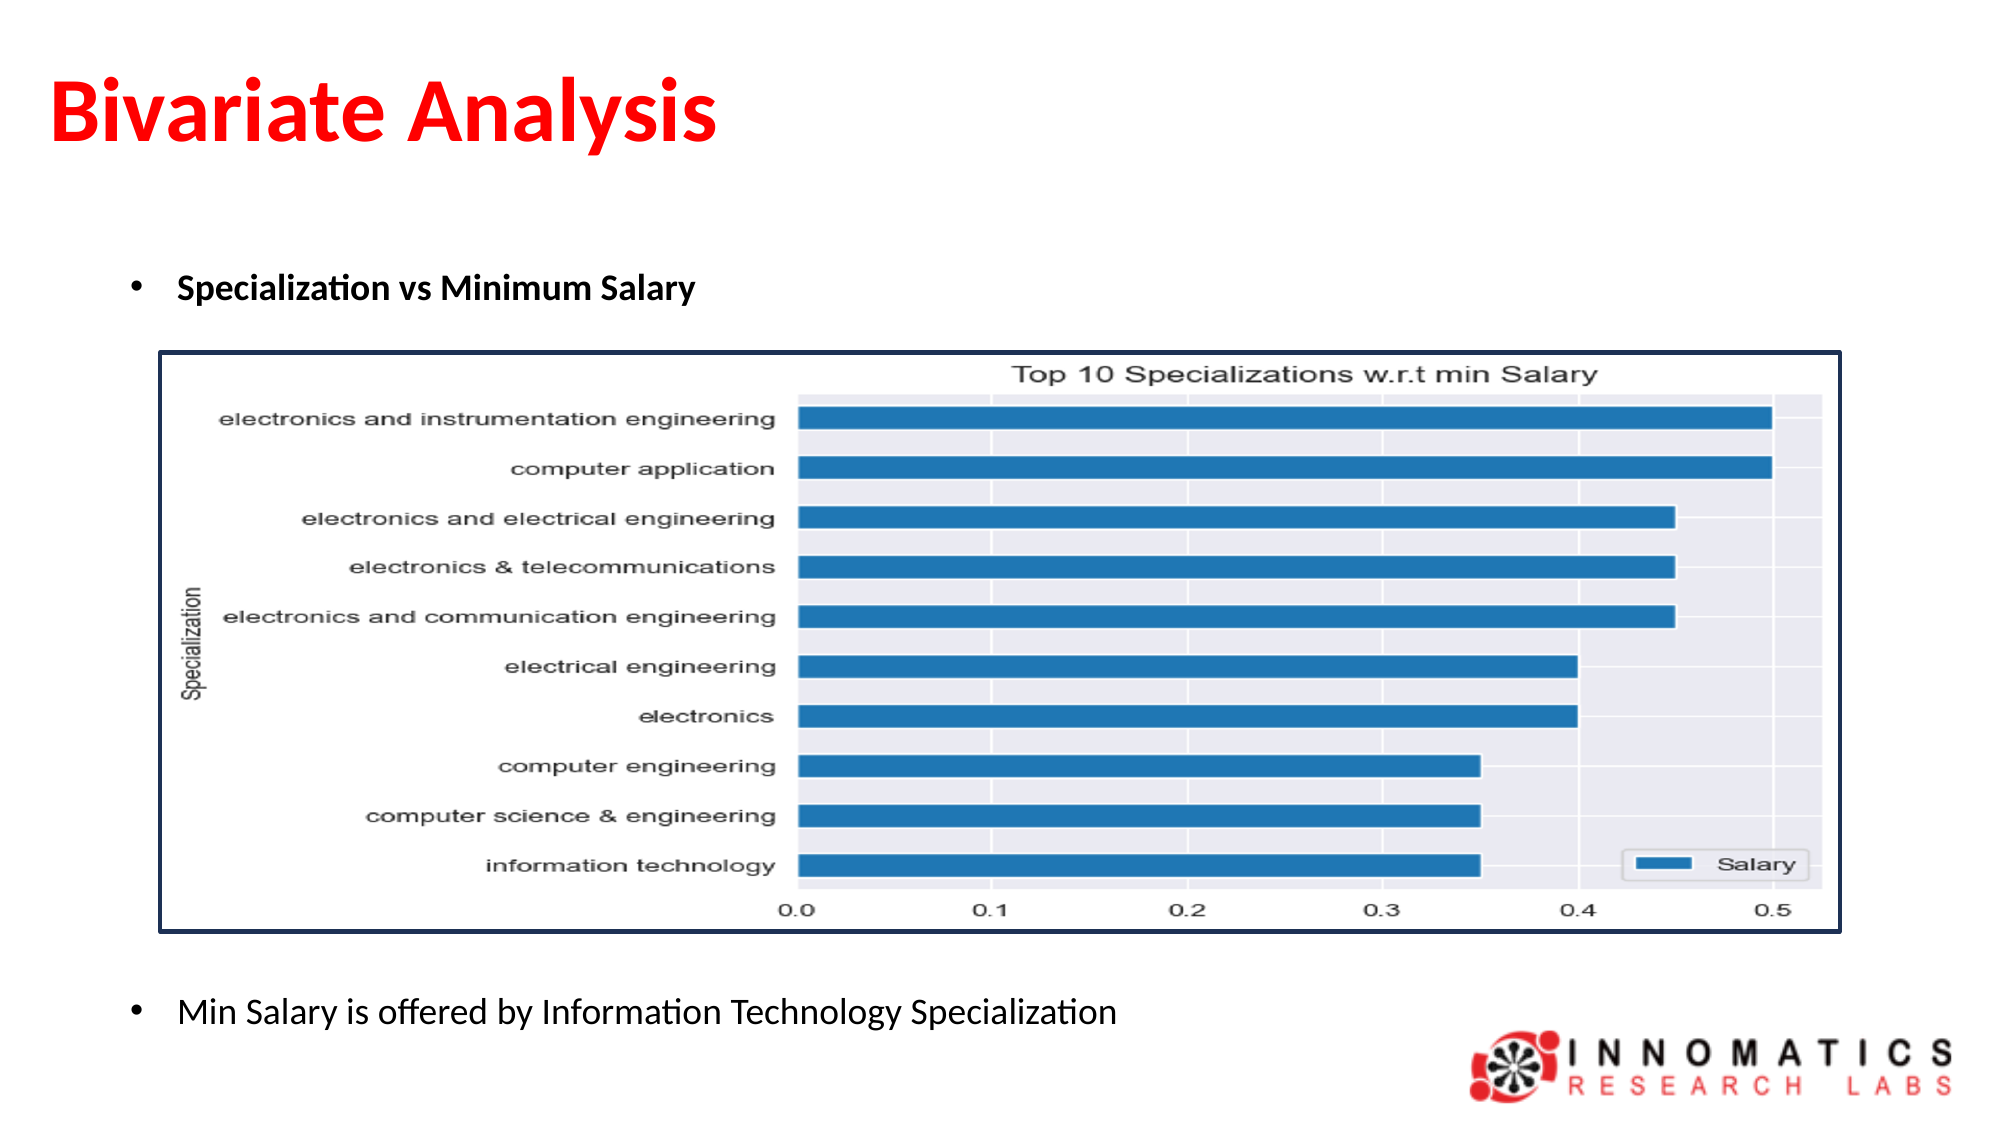

# Bivariate Analysis
Specialization vs Minimum Salary

Min Salary is offered by Information Technology Specialization